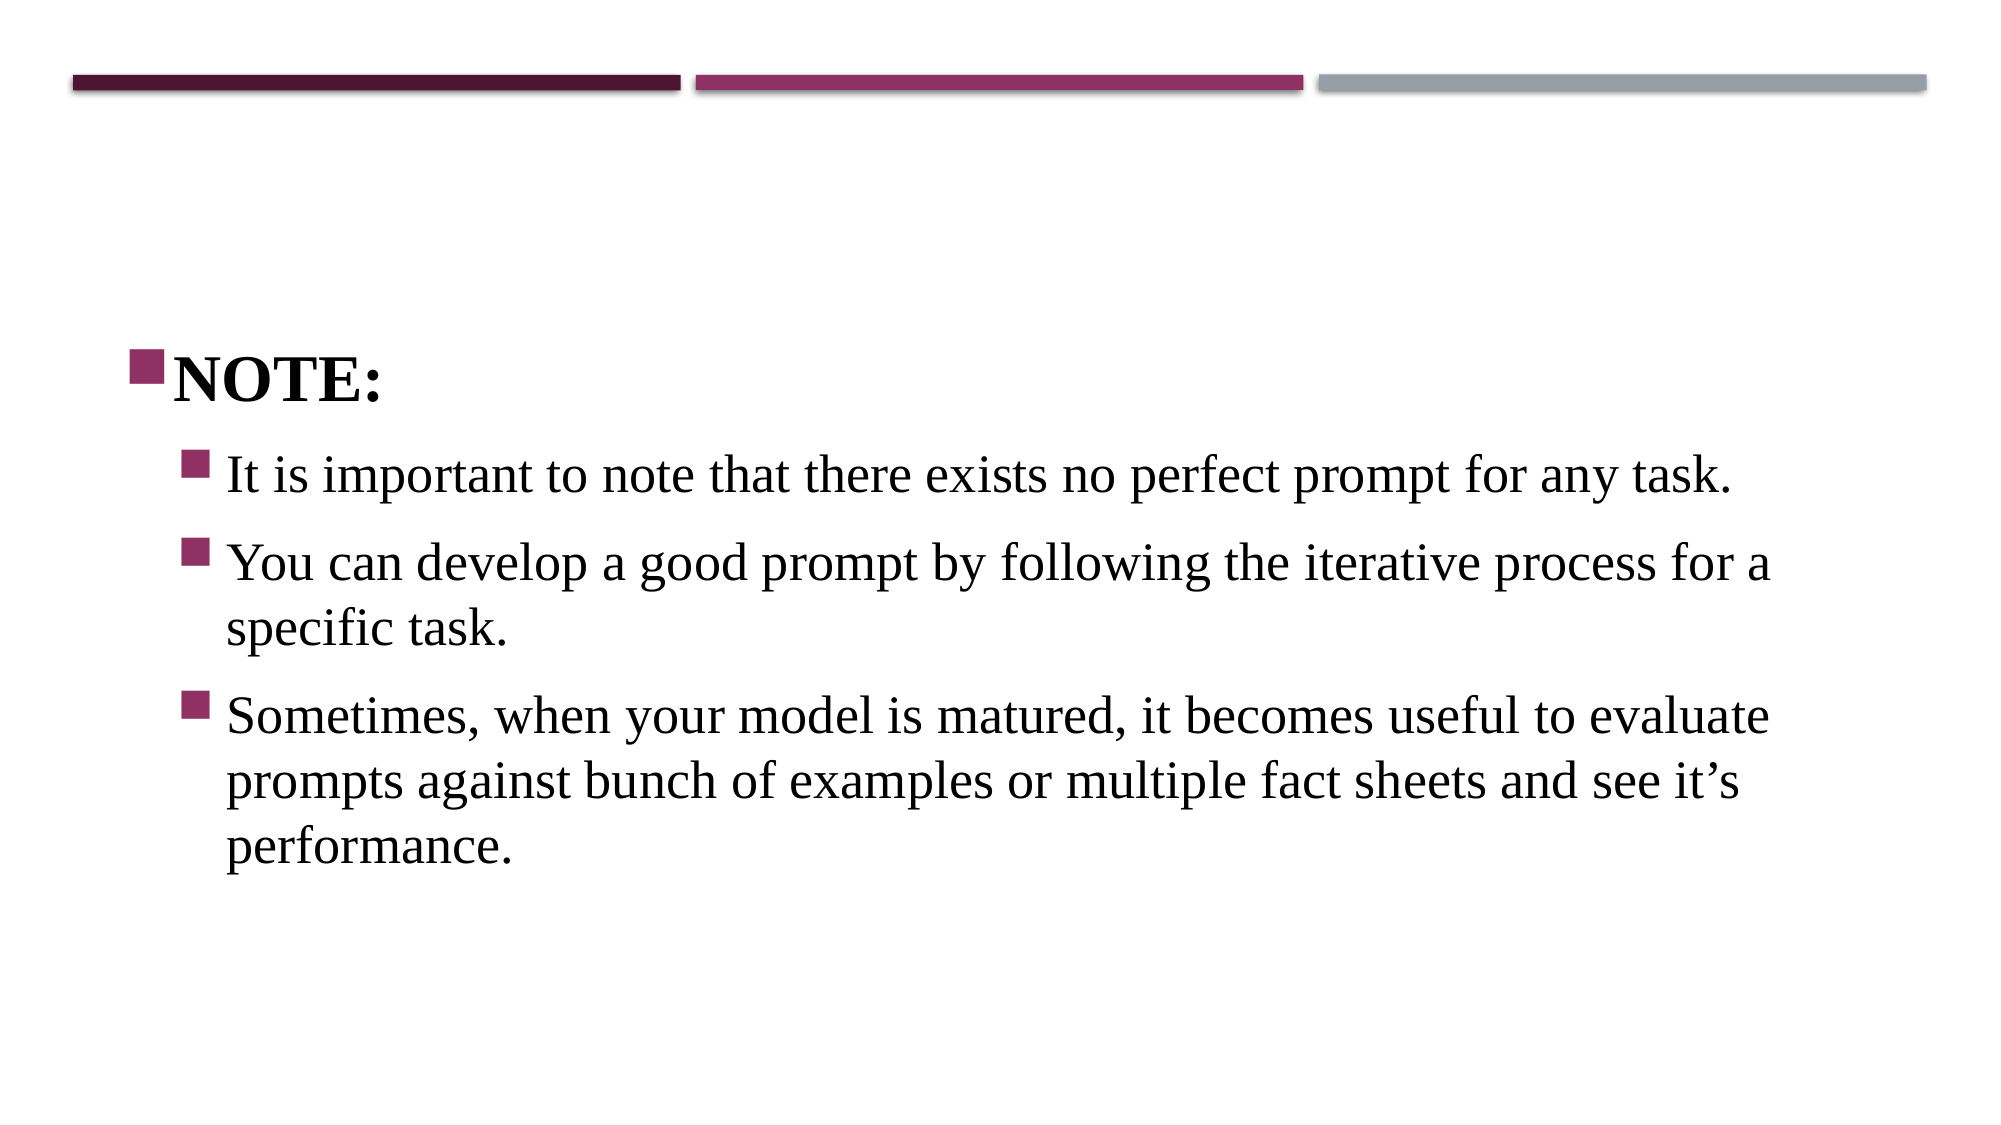

NOTE:
It is important to note that there exists no perfect prompt for any task.
You can develop a good prompt by following the iterative process for a specific task.
Sometimes, when your model is matured, it becomes useful to evaluate prompts against bunch of examples or multiple fact sheets and see it’s performance.